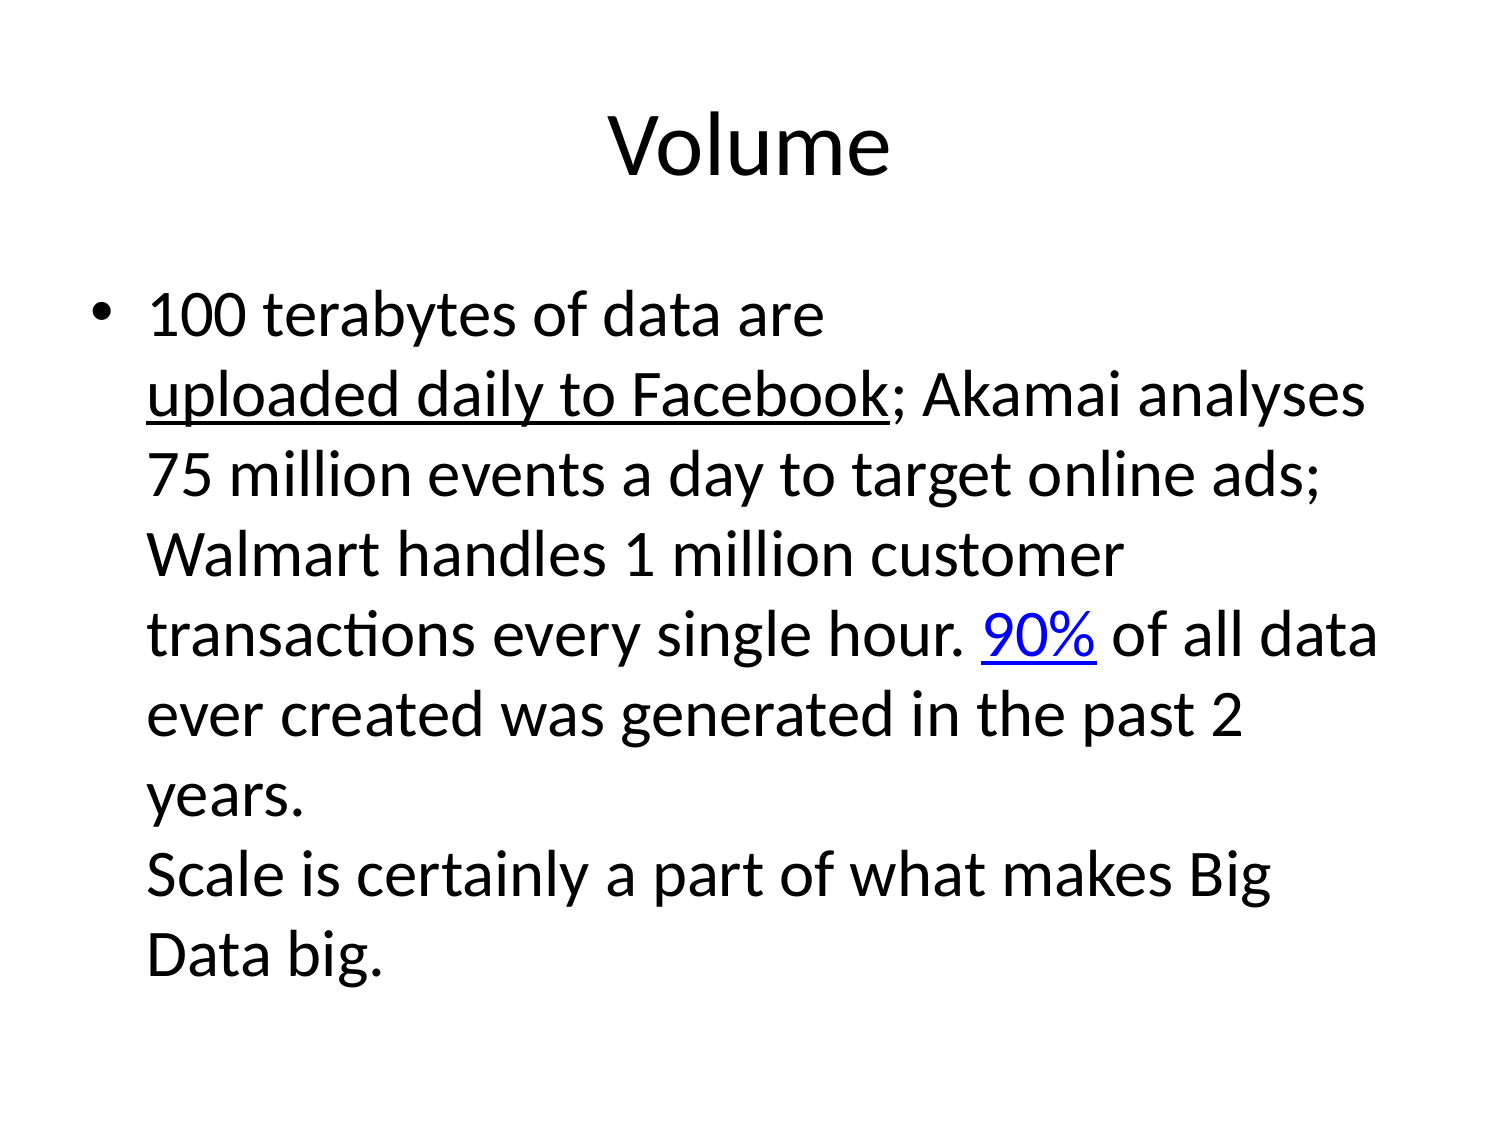

# Volume
100 terabytes of data are uploaded daily to Facebook; Akamai analyses 75 million events a day to target online ads; Walmart handles 1 million customer transactions every single hour. 90% of all data ever created was generated in the past 2 years.
Scale is certainly a part of what makes Big Data big.